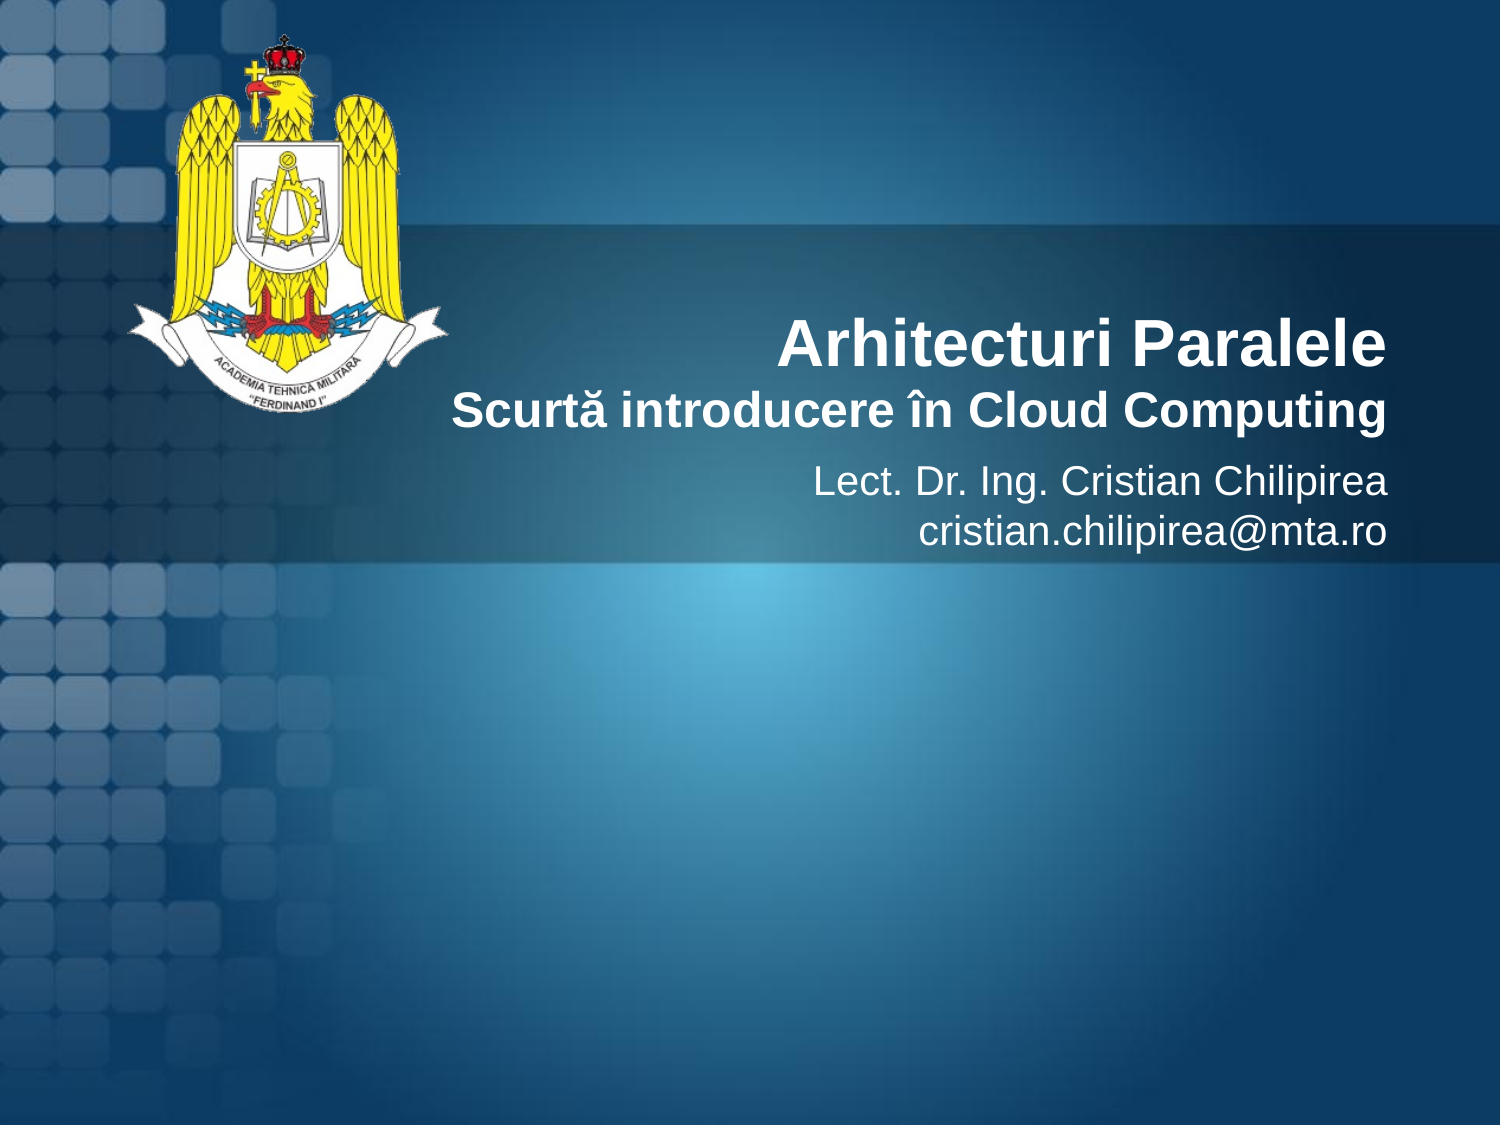

# Arhitecturi Paralele Scurtă introducere în Cloud Computing
Lect. Dr. Ing. Cristian Chilipirea
cristian.chilipirea@mta.ro